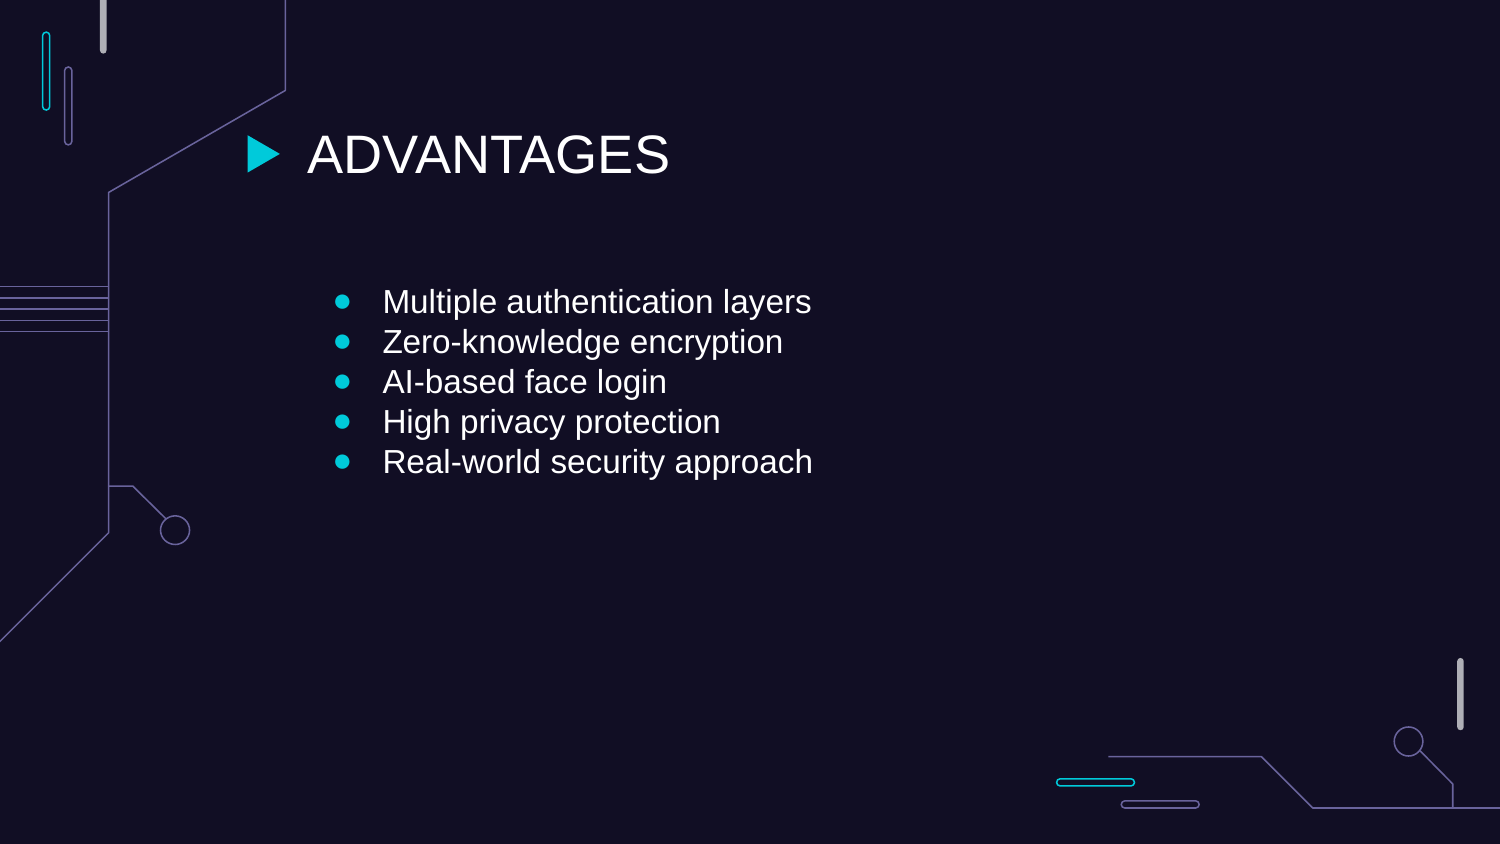

# ADVANTAGES

Multiple authentication layers
Zero-knowledge encryption
AI-based face login
High privacy protection
Real-world security approach